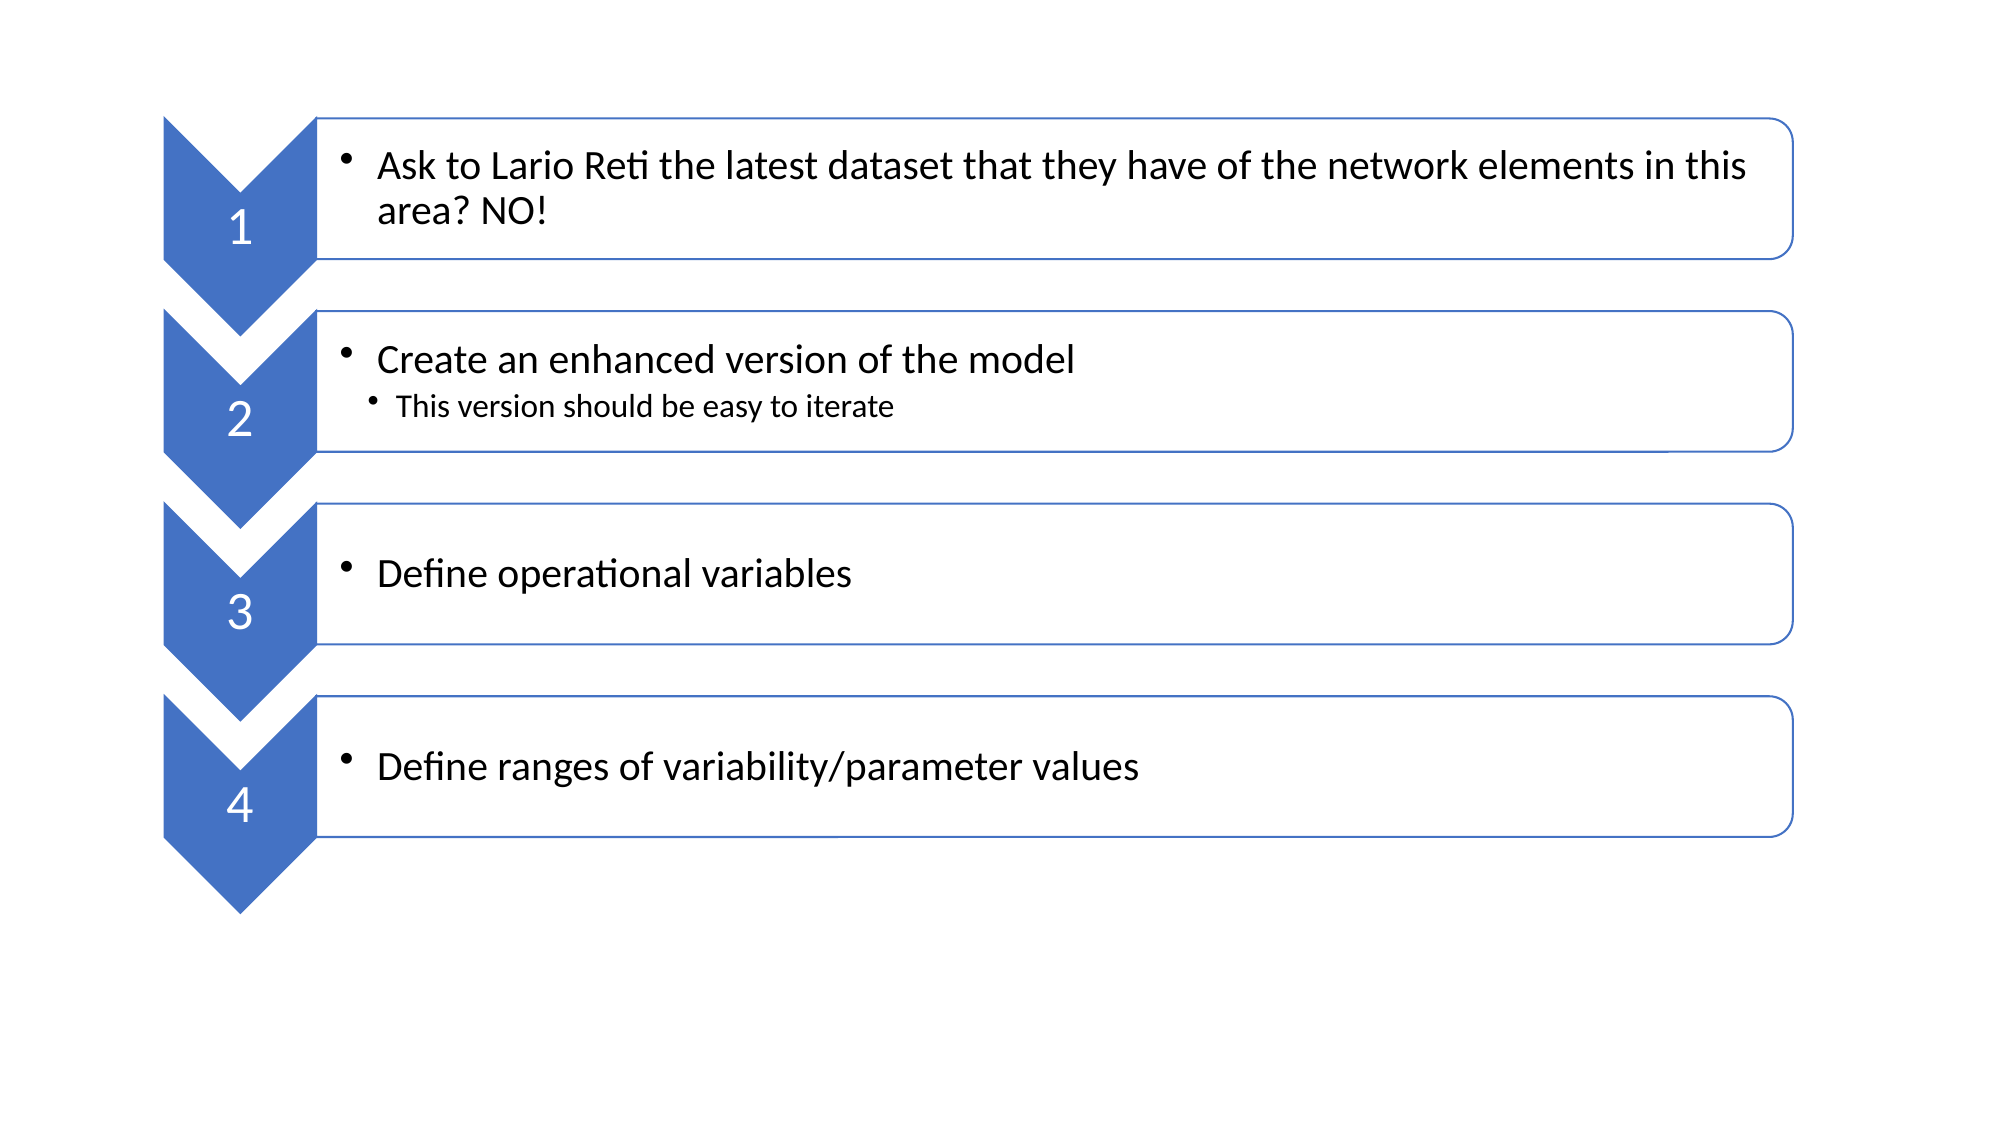

1
Ask to Lario Reti the latest dataset that they have of the network elements in this area? NO!
2
Create an enhanced version of the model
This version should be easy to iterate
3
Define operational variables
4
Define ranges of variability/parameter values